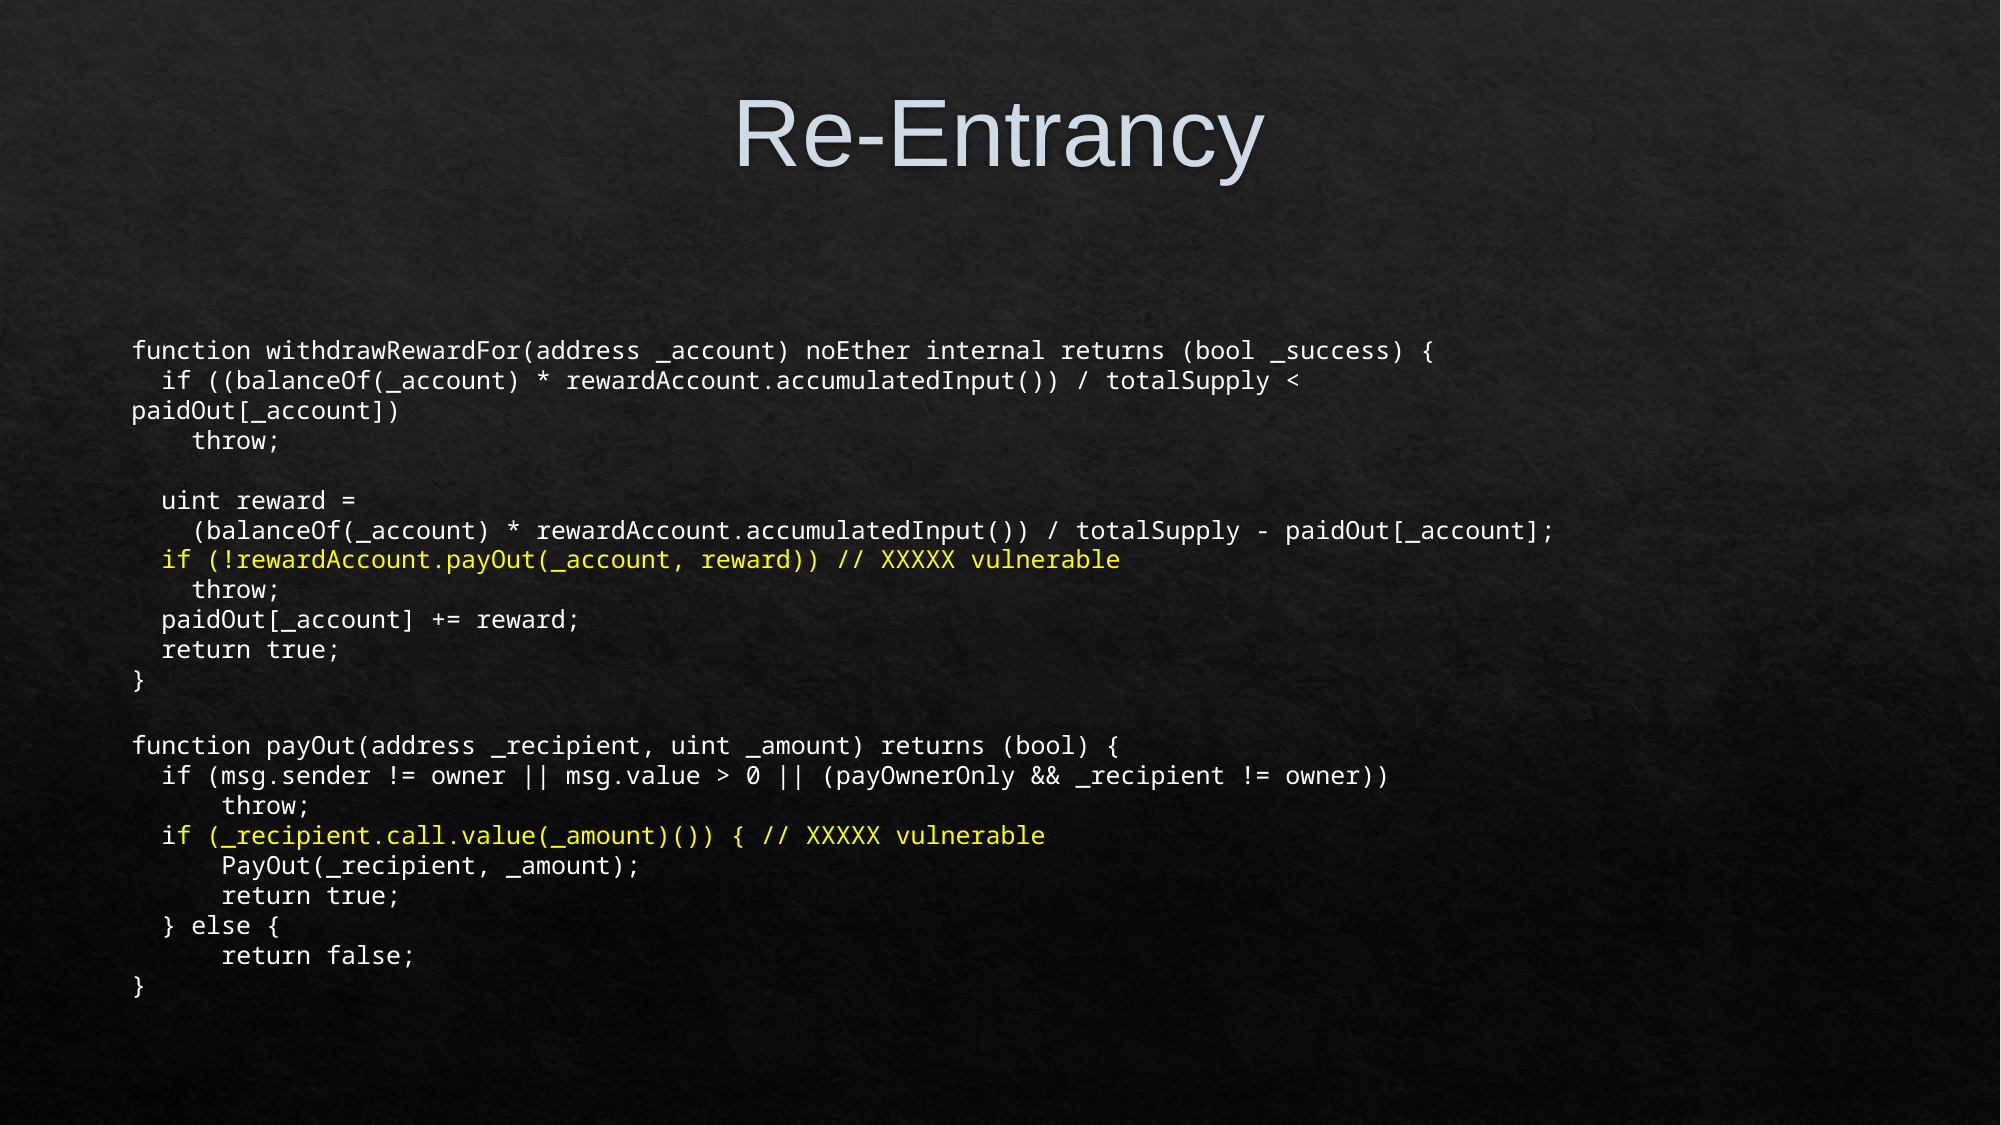

# Re-Entrancy
function withdrawRewardFor(address _account) noEther internal returns (bool _success) {
  if ((balanceOf(_account) * rewardAccount.accumulatedInput()) / totalSupply < paidOut[_account])
    throw;

  uint reward =
    (balanceOf(_account) * rewardAccount.accumulatedInput()) / totalSupply - paidOut[_account];
  if (!rewardAccount.payOut(_account, reward)) // XXXXX vulnerable
    throw;
  paidOut[_account] += reward;
  return true;
}
function payOut(address _recipient, uint _amount) returns (bool) {
  if (msg.sender != owner || msg.value > 0 || (payOwnerOnly && _recipient != owner))
      throw;
  if (_recipient.call.value(_amount)()) { // XXXXX vulnerable
      PayOut(_recipient, _amount);
      return true;
  } else {
      return false;
}